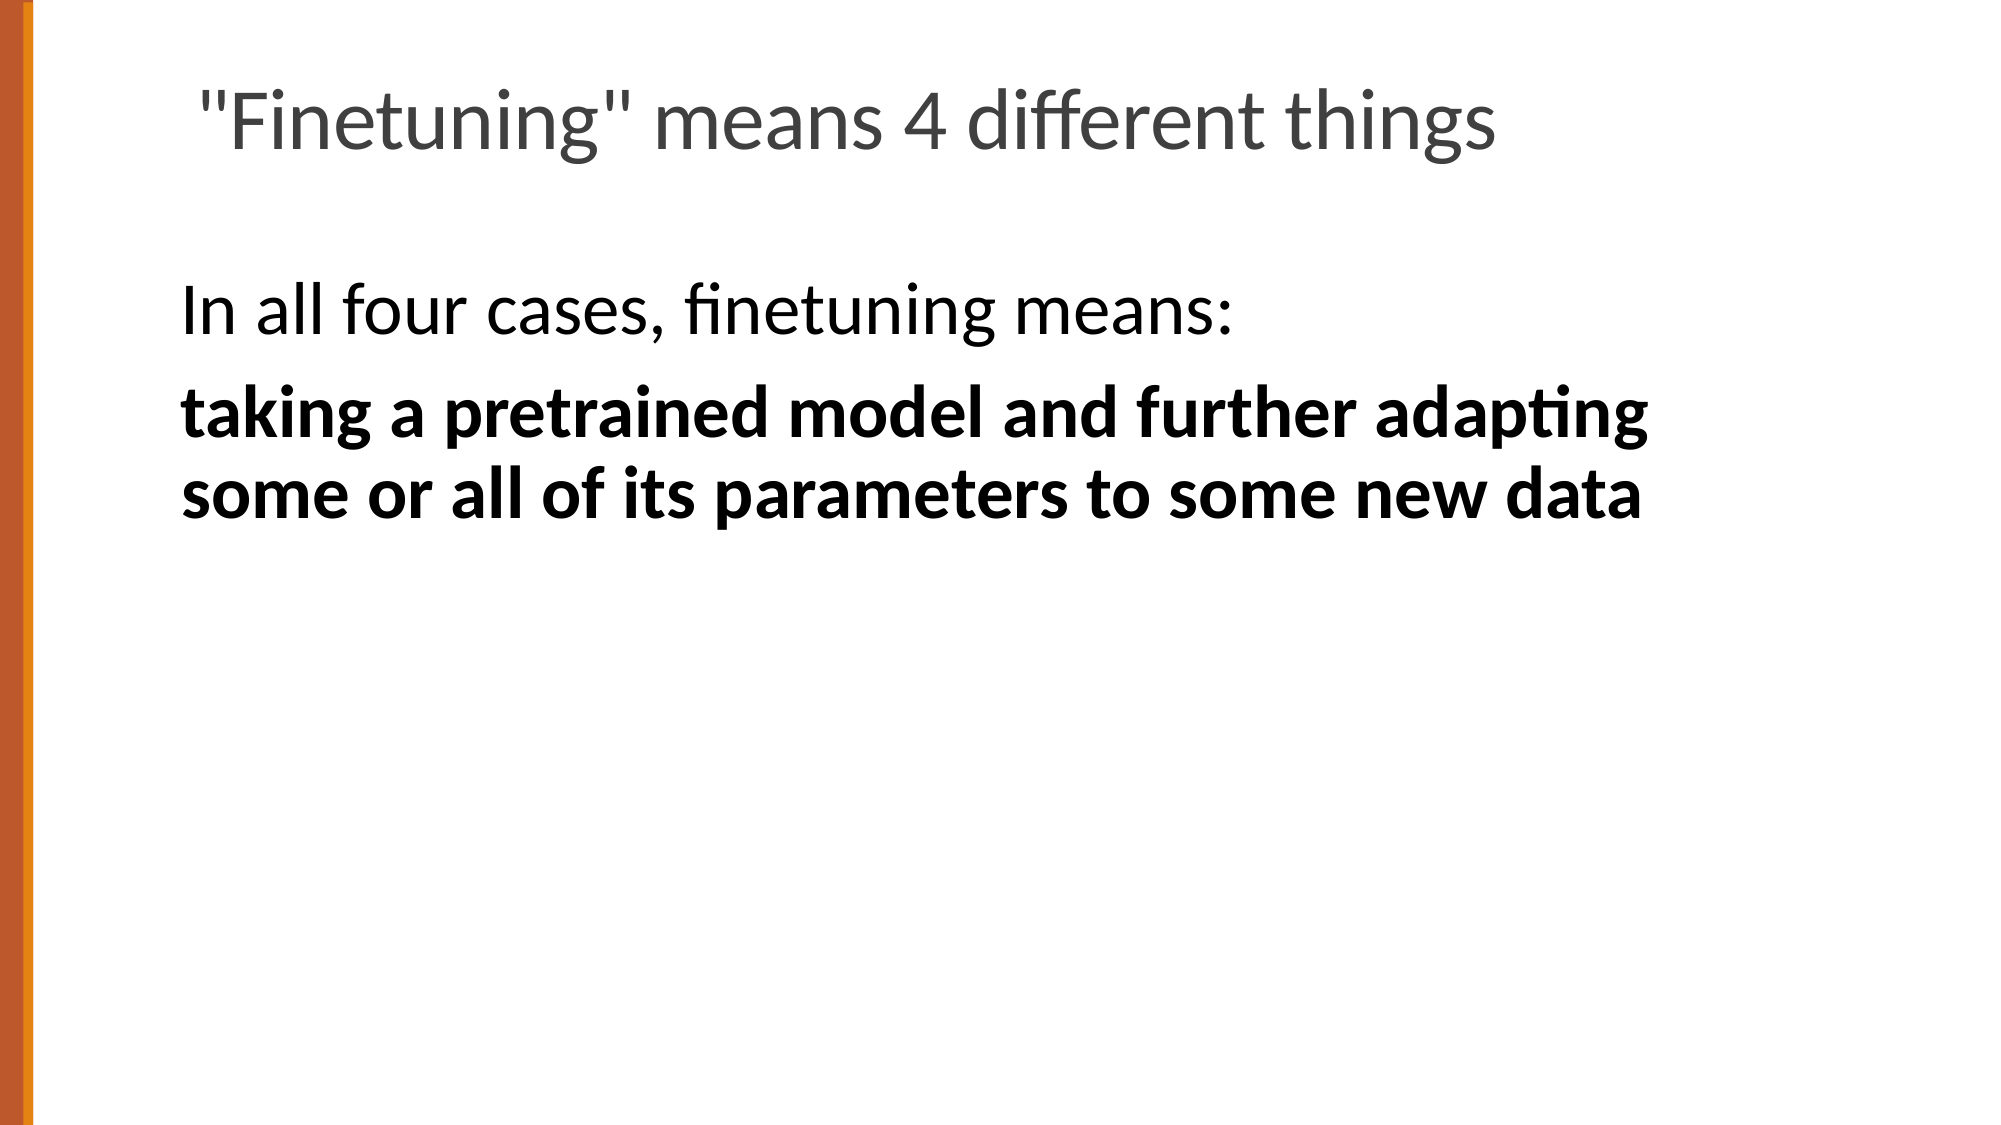

# "Finetuning" means 4 different things
In all four cases, finetuning means:
taking a pretrained model and further adapting some or all of its parameters to some new data